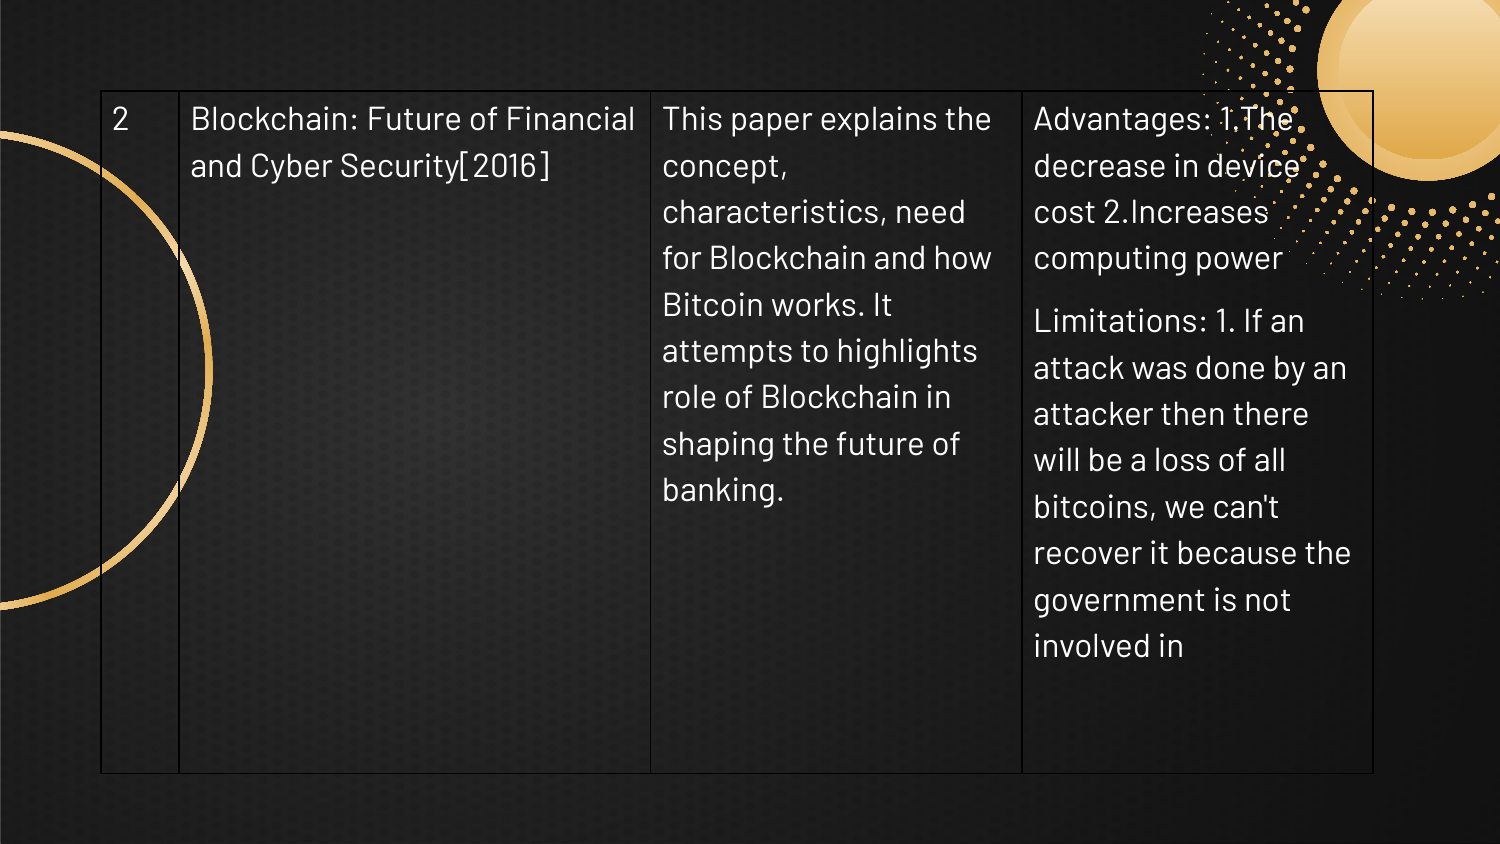

| 2 | Blockchain: Future of Financial and Cyber Security[2016] | This paper explains the concept, characteristics, need for Blockchain and how Bitcoin works. It attempts to highlights role of Blockchain in shaping the future of banking. | Advantages: 1.The decrease in device cost 2.Increases computing power Limitations: 1. If an attack was done by an attacker then there will be a loss of all bitcoins, we can't recover it because the government is not involved in |
| --- | --- | --- | --- |